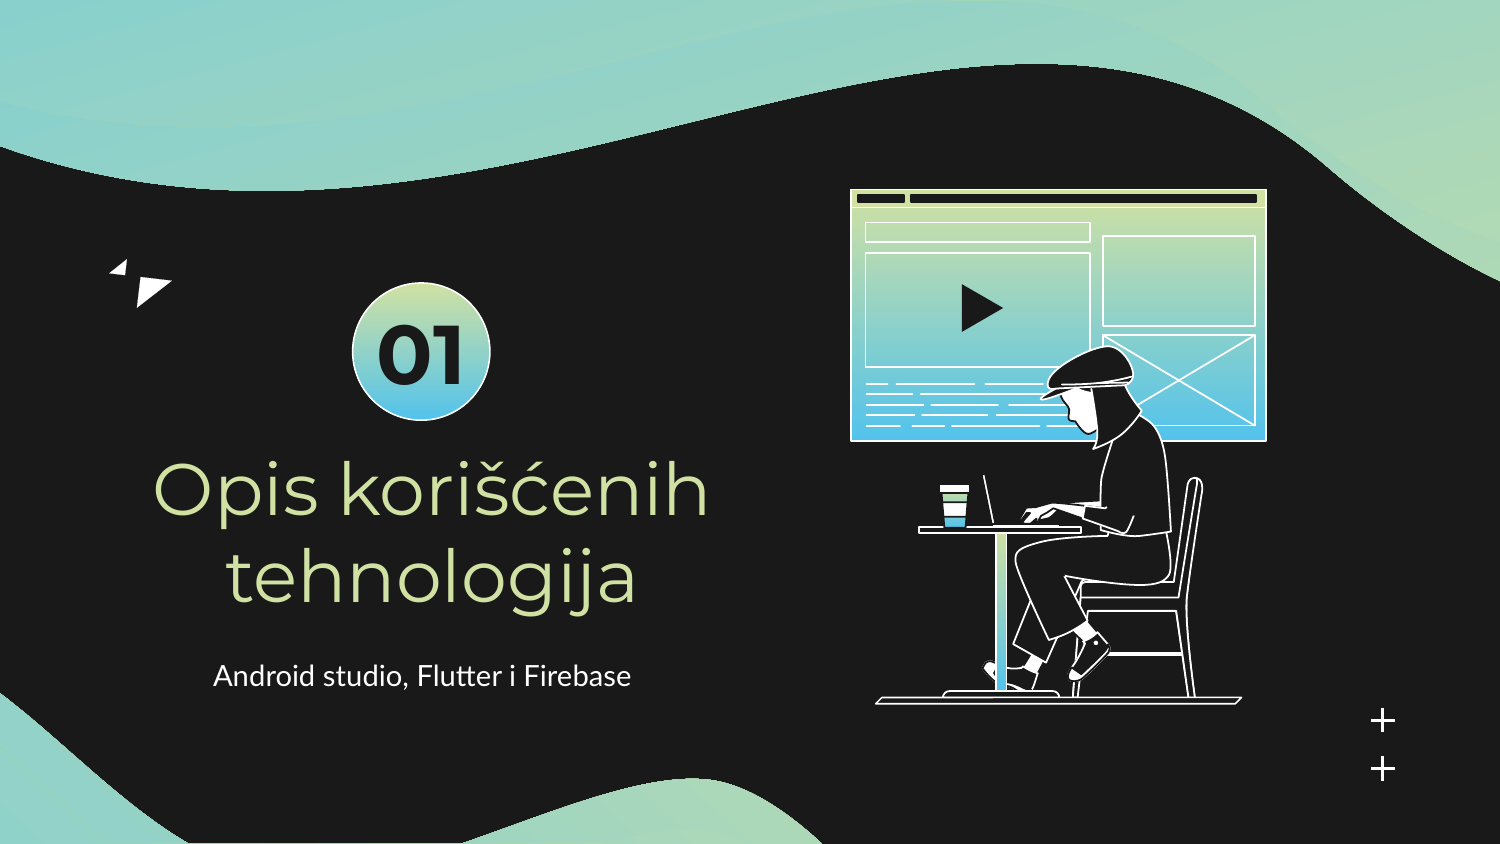

01
# Opis korišćenih tehnologija
Android studio, Flutter i Firebase